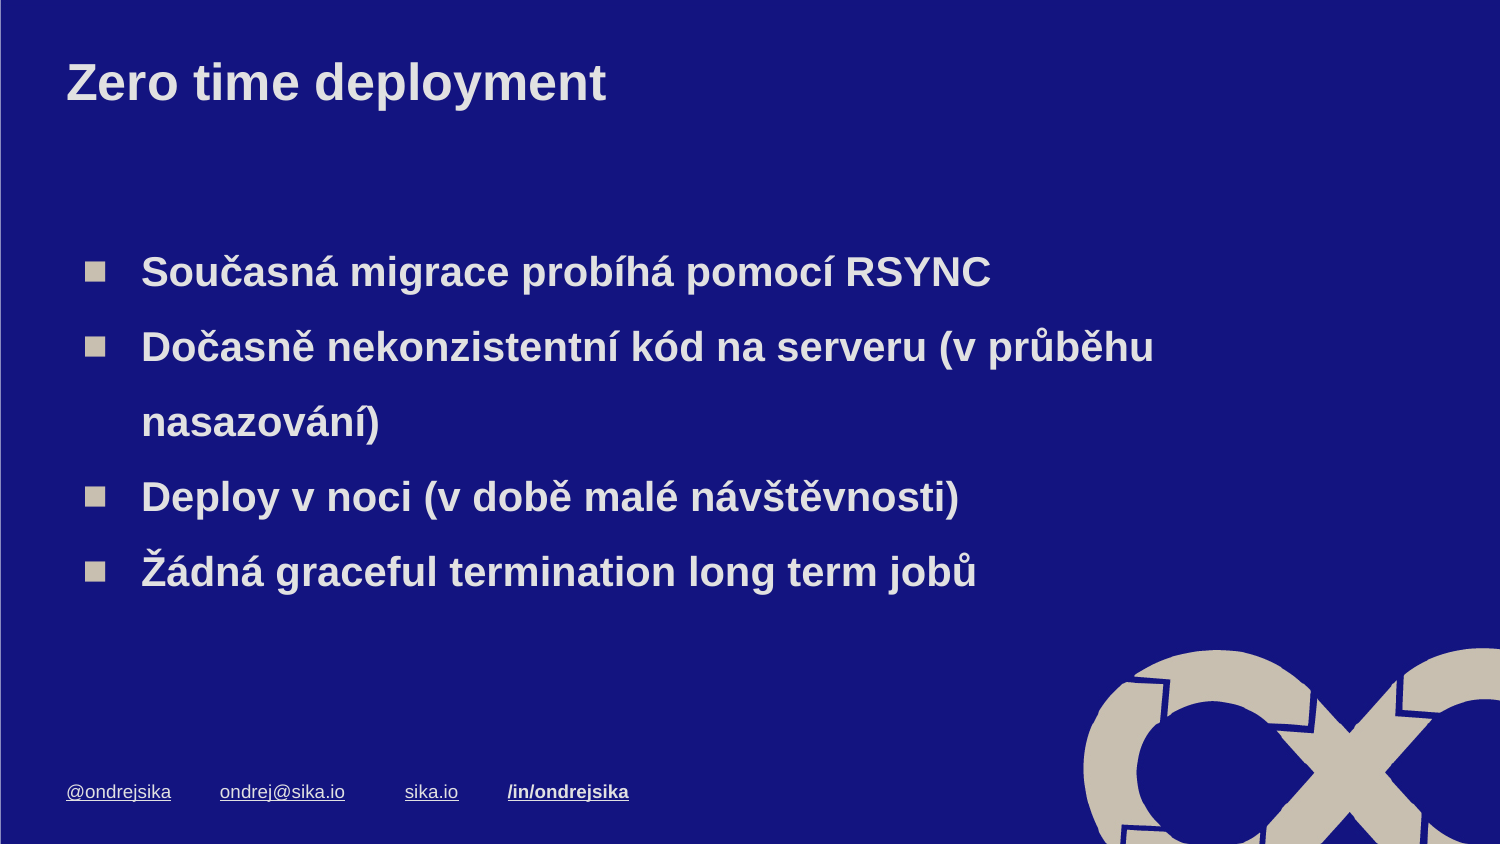

# Zero time deployment
Současná migrace probíhá pomocí RSYNC
Dočasně nekonzistentní kód na serveru (v průběhu nasazování)
Deploy v noci (v době malé návštěvnosti)
Žádná graceful termination long term jobů